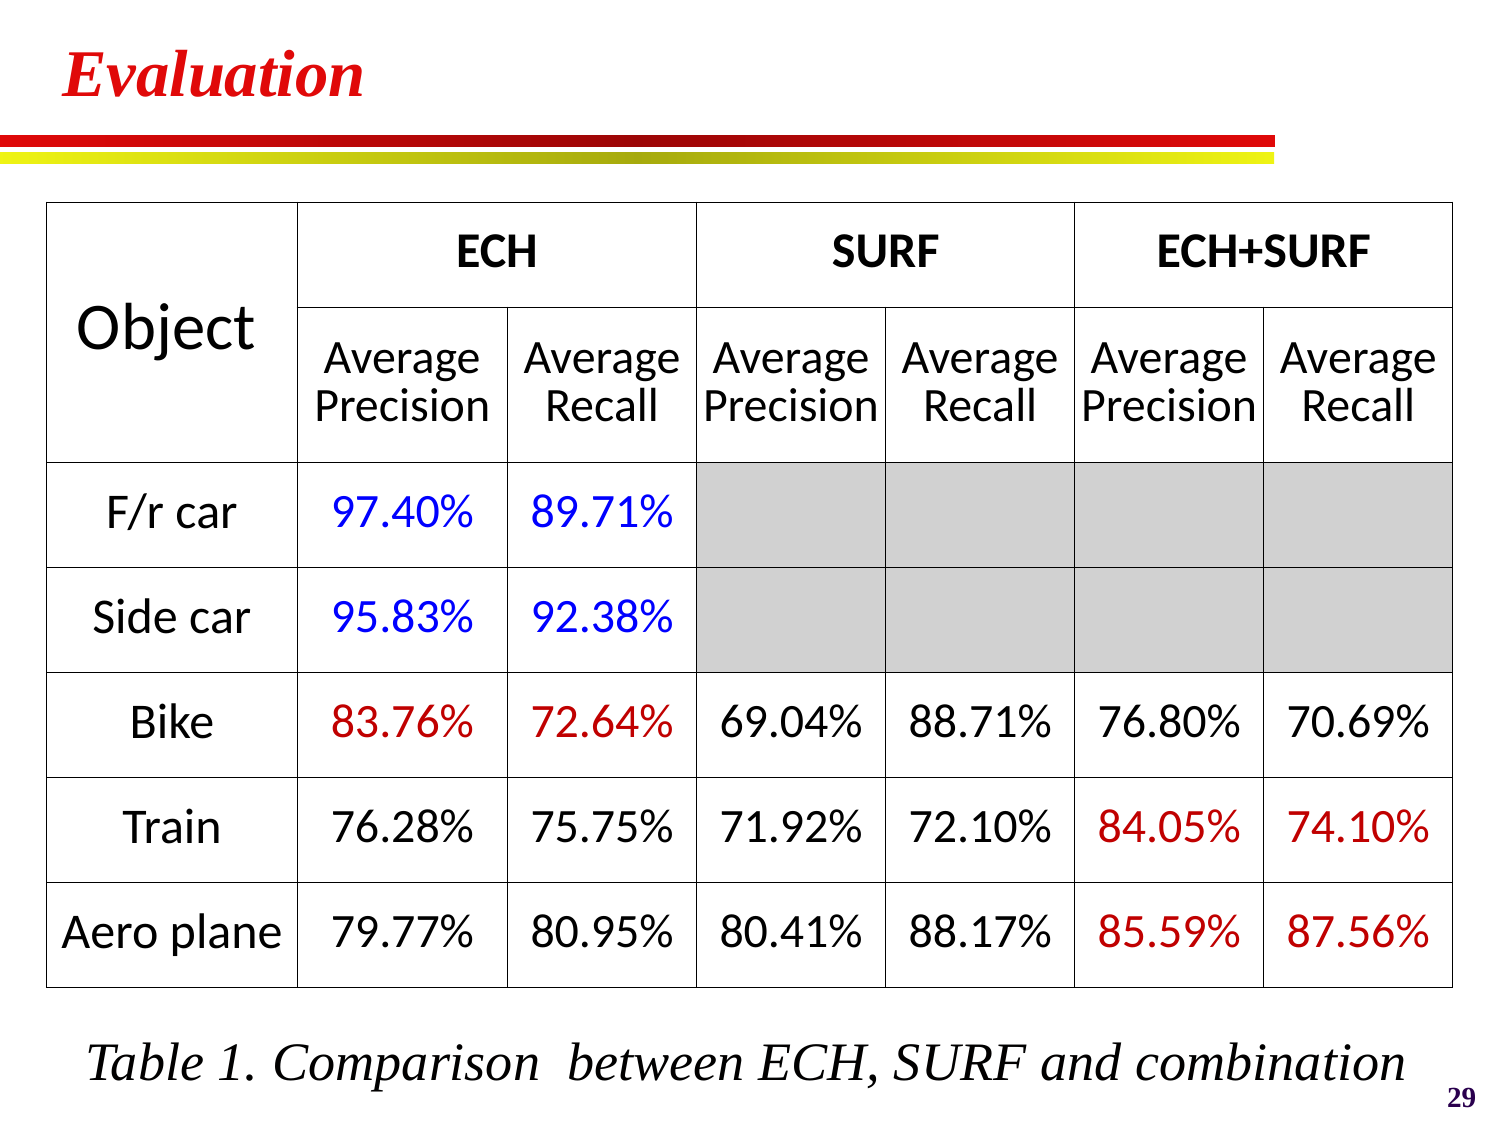

# Evaluation
| Object | ECH |  | SURF |  | ECH+SURF |  |
| --- | --- | --- | --- | --- | --- | --- |
|  | Average Precision | Average Recall | Average Precision | Average Recall | Average Precision | Average Recall |
| F/r car | 97.40% | 89.71% |  |  |  |  |
| Side car | 95.83% | 92.38% |  |  |  |  |
| Bike | 83.76% | 72.64% | 69.04% | 88.71% | 76.80% | 70.69% |
| Train | 76.28% | 75.75% | 71.92% | 72.10% | 84.05% | 74.10% |
| Aero plane | 79.77% | 80.95% | 80.41% | 88.17% | 85.59% | 87.56% |
Table 1. Comparison  between ECH, SURF and combination
29